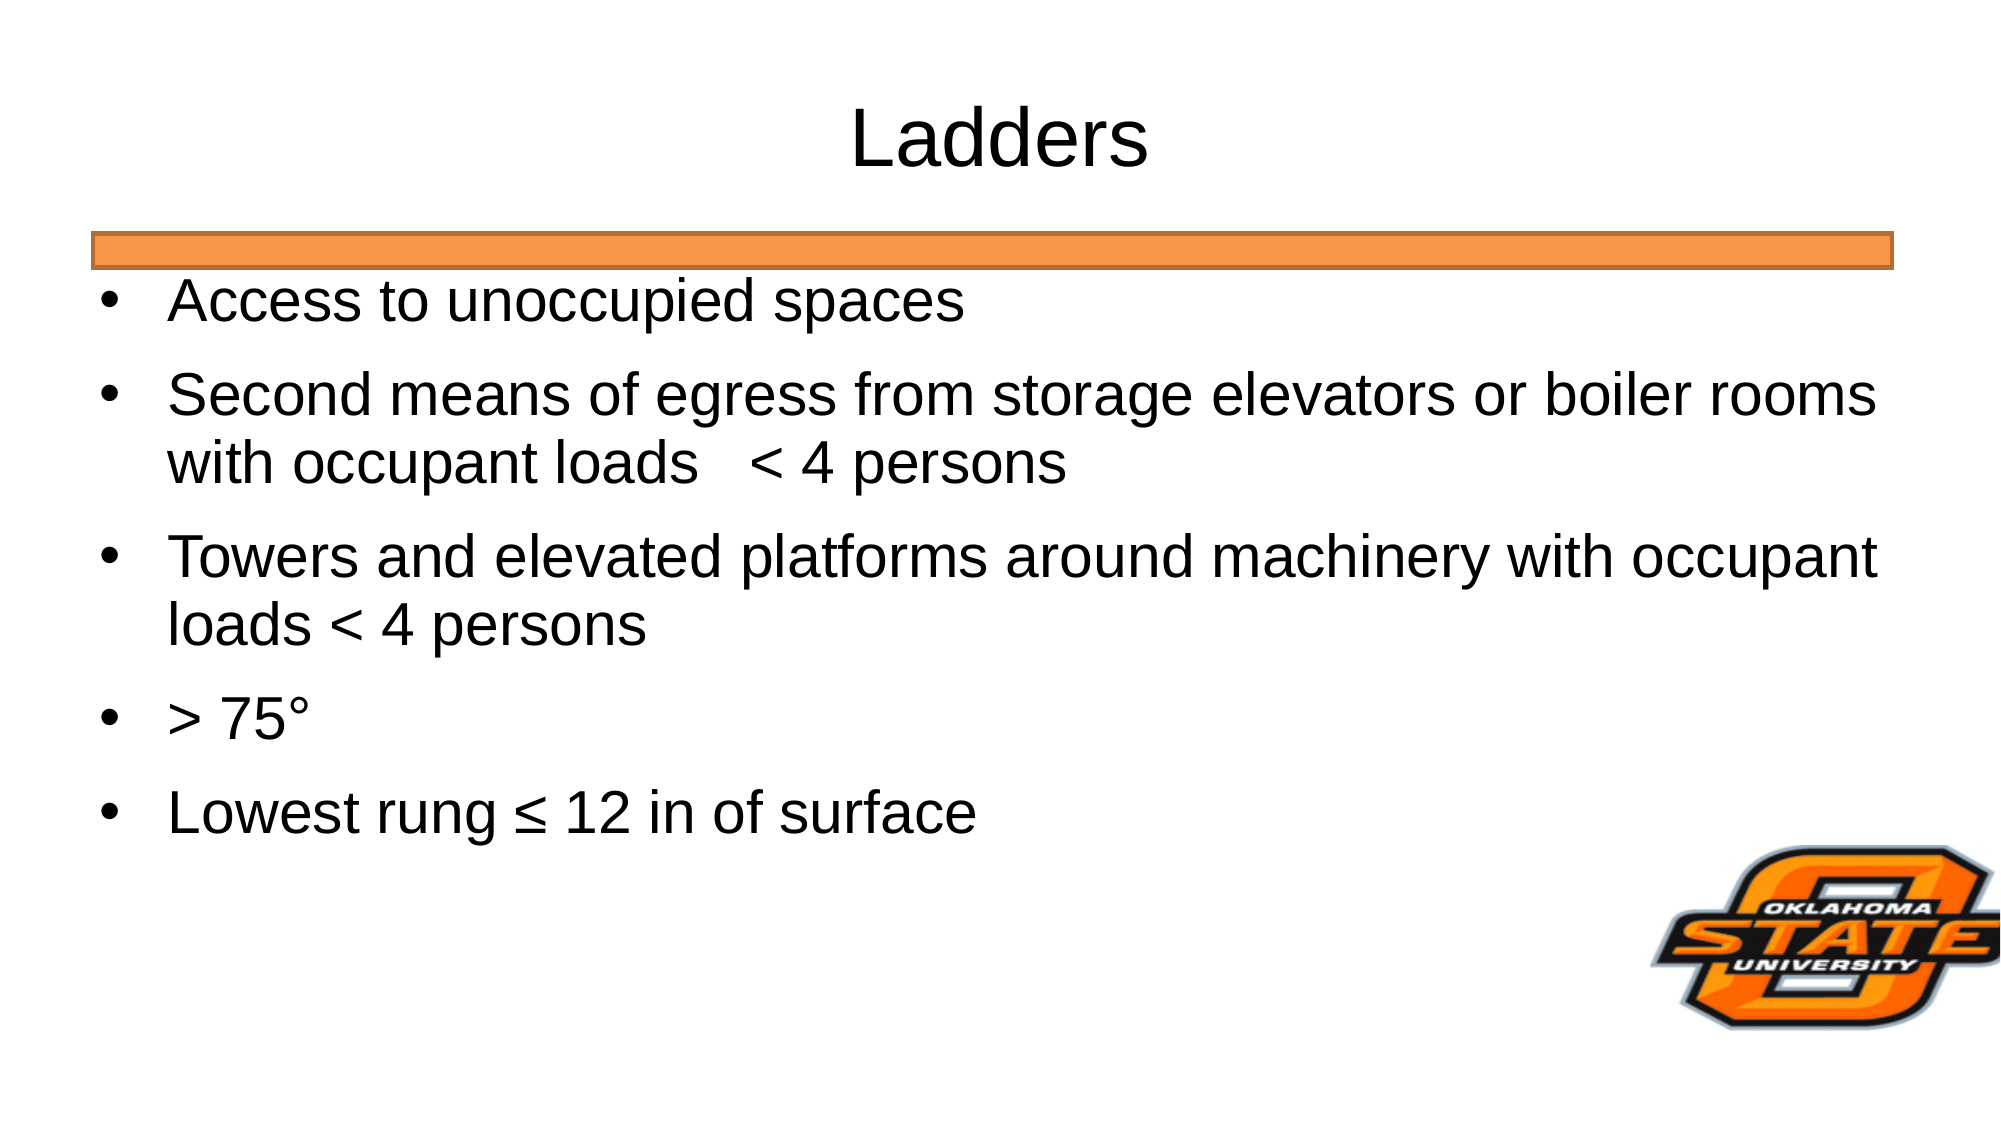

# Ladders
Access to unoccupied spaces
Second means of egress from storage elevators or boiler rooms with occupant loads   < 4 persons
Towers and elevated platforms around machinery with occupant loads < 4 persons
> 75°
Lowest rung ≤ 12 in of surface